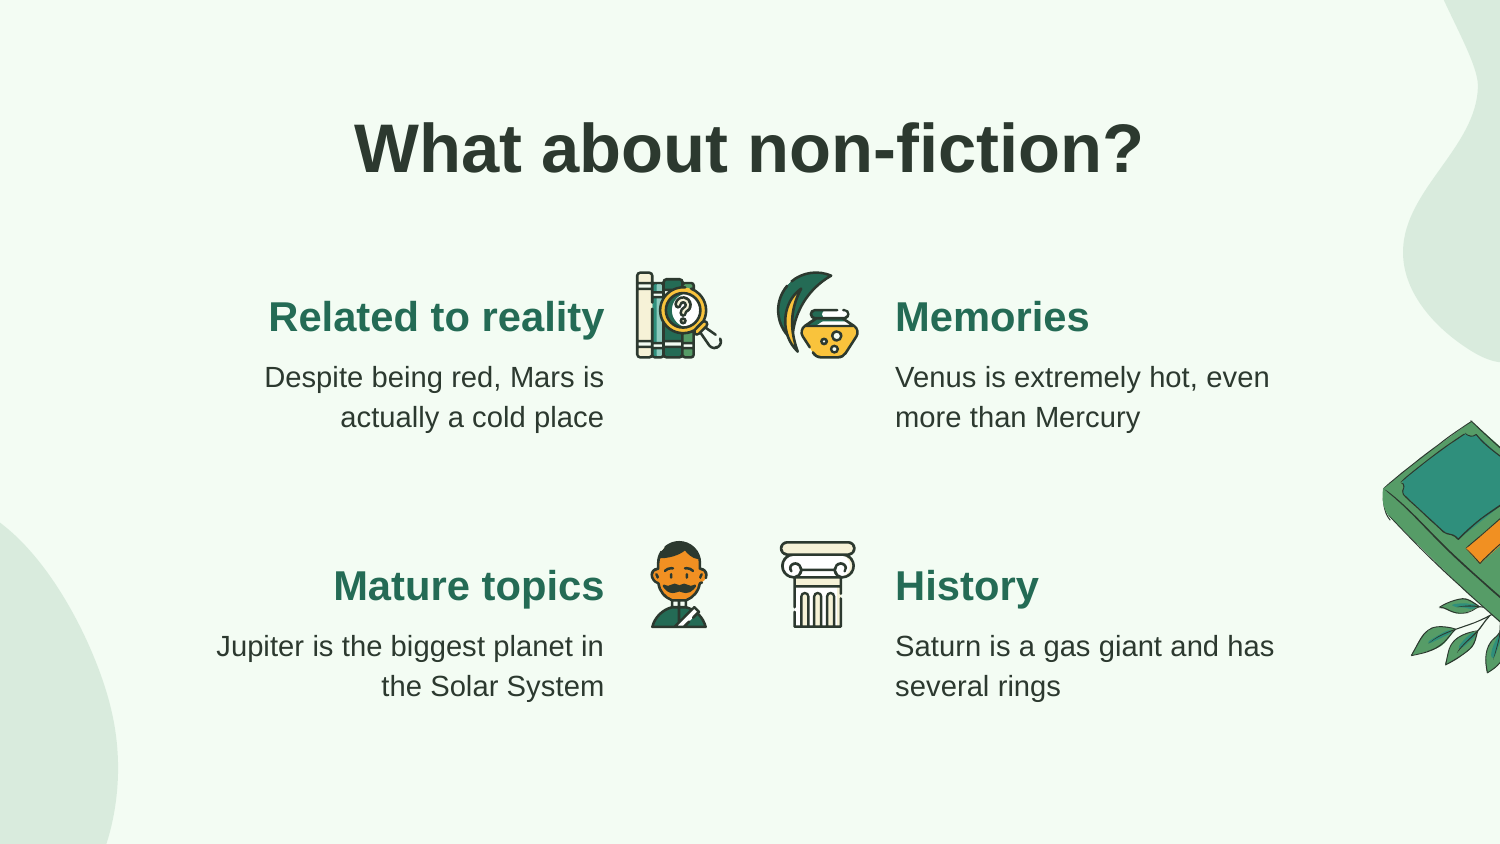

# What about non-fiction?

Related to reality
Memories
Despite being red, Mars is actually a cold place
Venus is extremely hot, even more than Mercury

Mature topics
History
Jupiter is the biggest planet in the Solar System
Saturn is a gas giant and has several rings